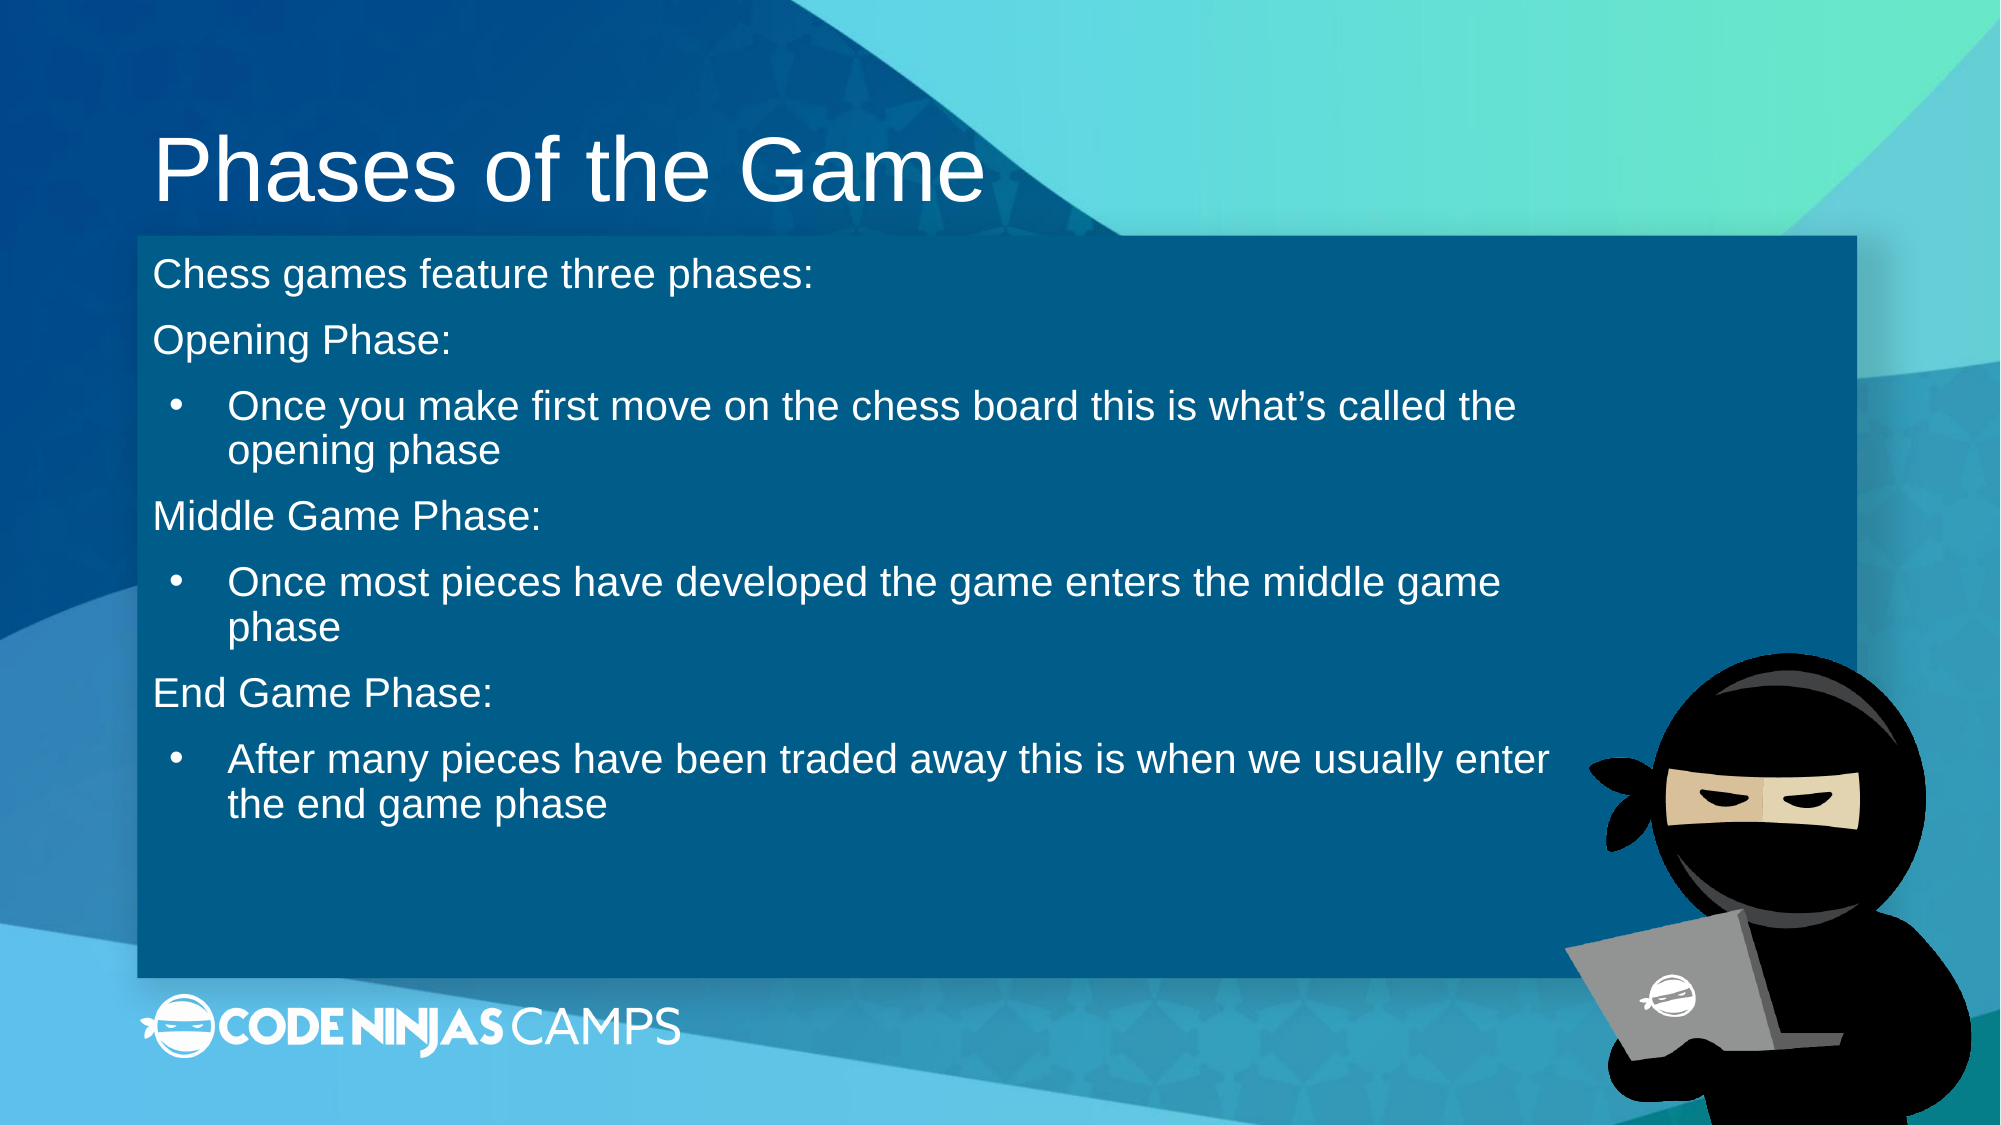

# Phases of the Game
Chess games feature three phases:
Opening Phase:
Once you make first move on the chess board this is what’s called the opening phase
Middle Game Phase:
Once most pieces have developed the game enters the middle game phase
End Game Phase:
After many pieces have been traded away this is when we usually enter the end game phase